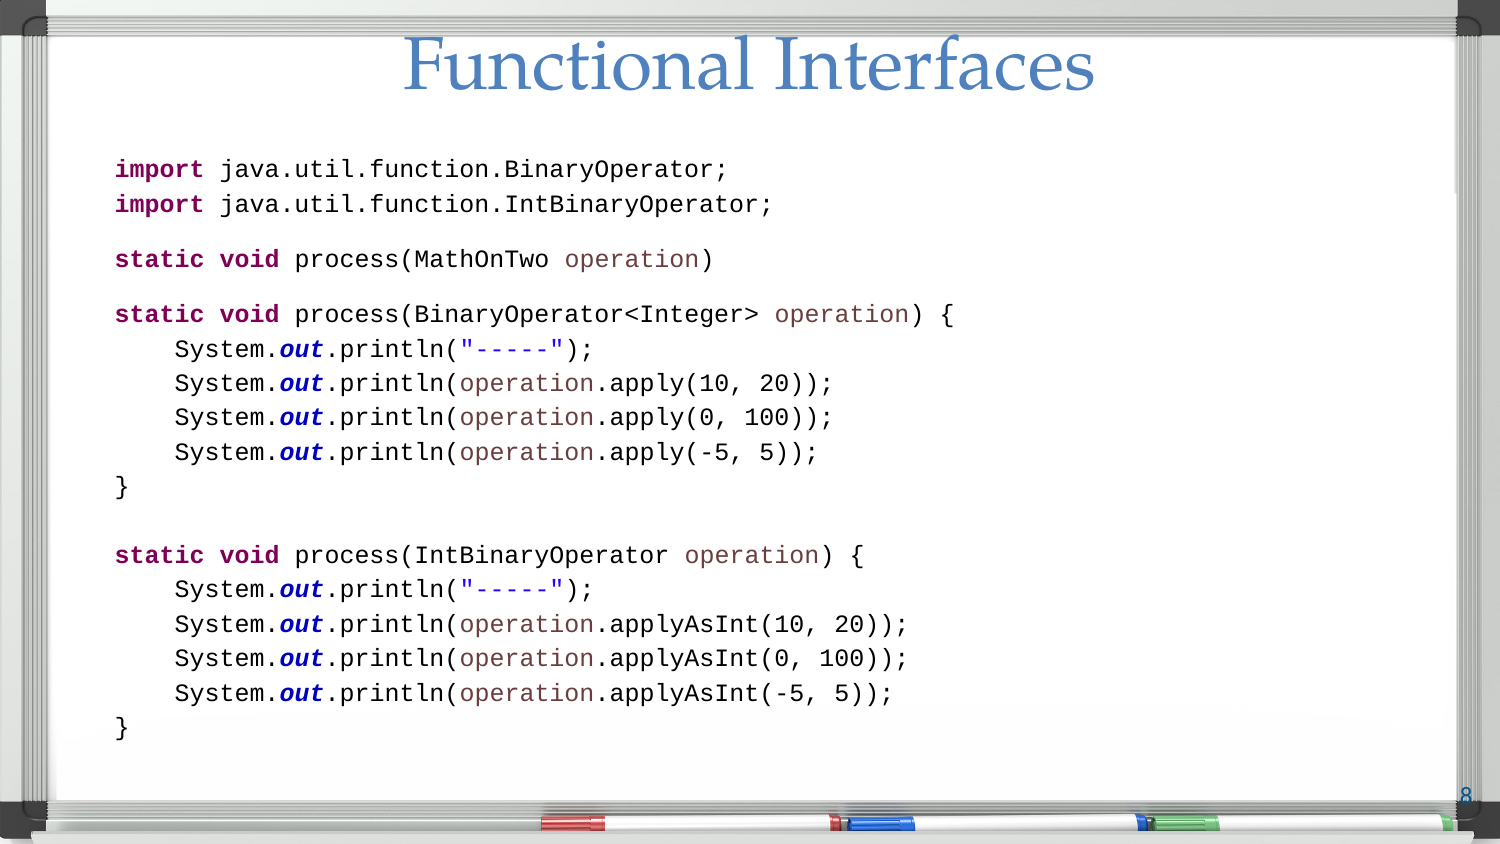

# Functional Interfaces

import java.util.function.BinaryOperator;
import java.util.function.IntBinaryOperator;
static void process(MathOnTwo operation)
static void process(BinaryOperator<Integer> operation) {
    System.out.println("-----");
    System.out.println(operation.apply(10, 20));
    System.out.println(operation.apply(0, 100));
    System.out.println(operation.apply(-5, 5));
}

static void process(IntBinaryOperator operation) {
    System.out.println("-----");
    System.out.println(operation.applyAsInt(10, 20));
    System.out.println(operation.applyAsInt(0, 100));
    System.out.println(operation.applyAsInt(-5, 5));
}
8